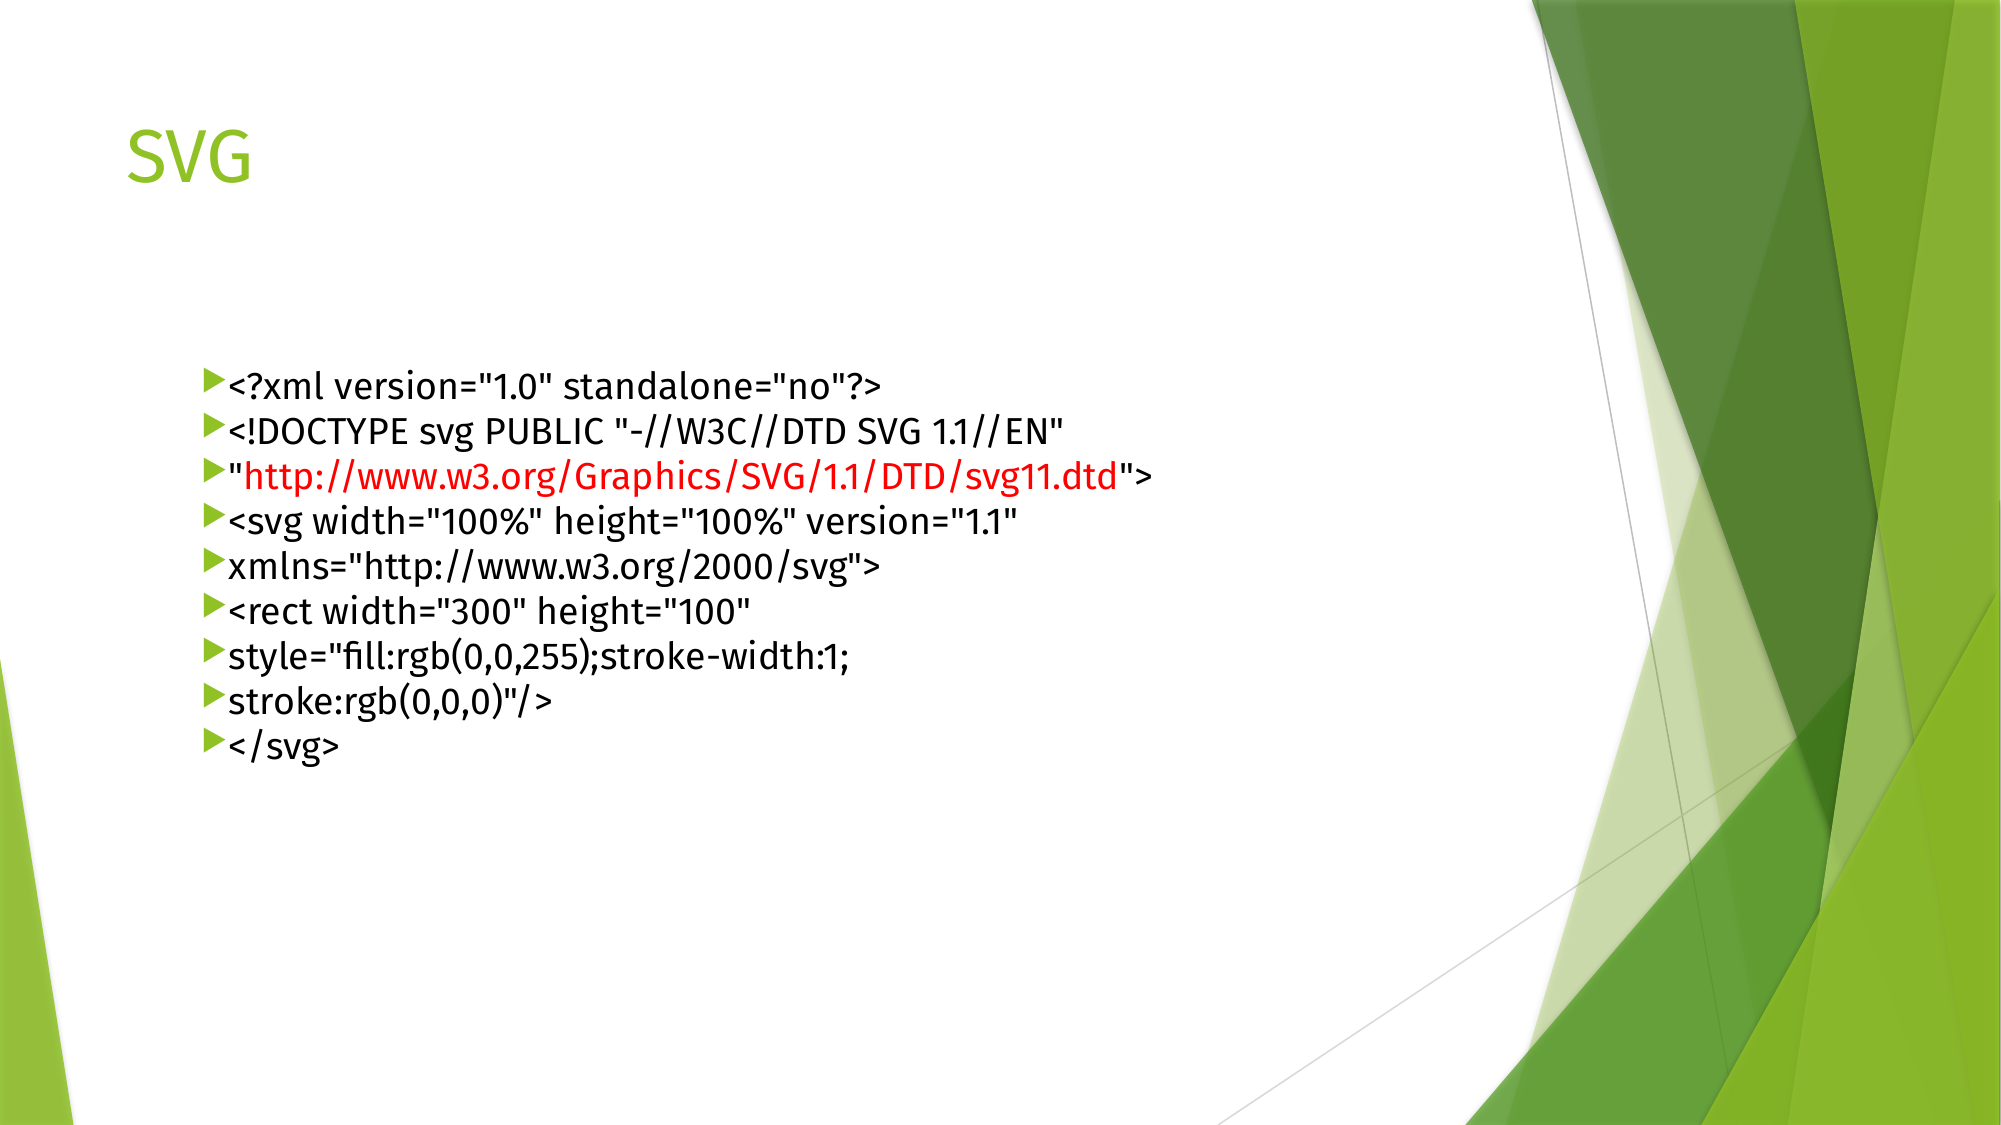

# SVG
<?xml version="1.0" standalone="no"?>
<!DOCTYPE svg PUBLIC "-//W3C//DTD SVG 1.1//EN"
"http://www.w3.org/Graphics/SVG/1.1/DTD/svg11.dtd">
<svg width="100%" height="100%" version="1.1"
xmlns="http://www.w3.org/2000/svg">
<rect width="300" height="100"
style="fill:rgb(0,0,255);stroke-width:1;
stroke:rgb(0,0,0)"/>
</svg>